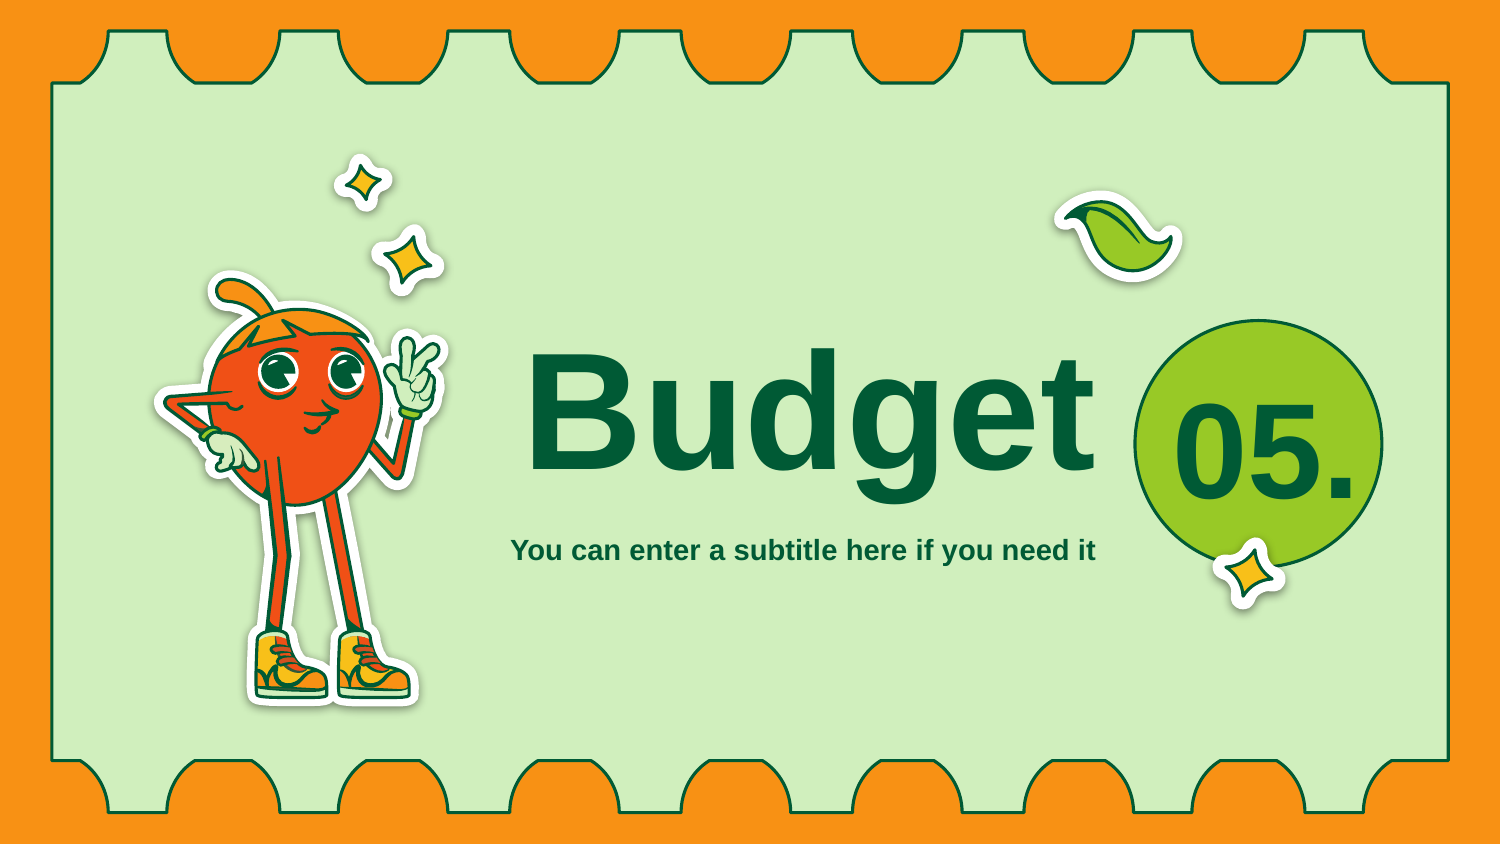

# Budget
05.
You can enter a subtitle here if you need it